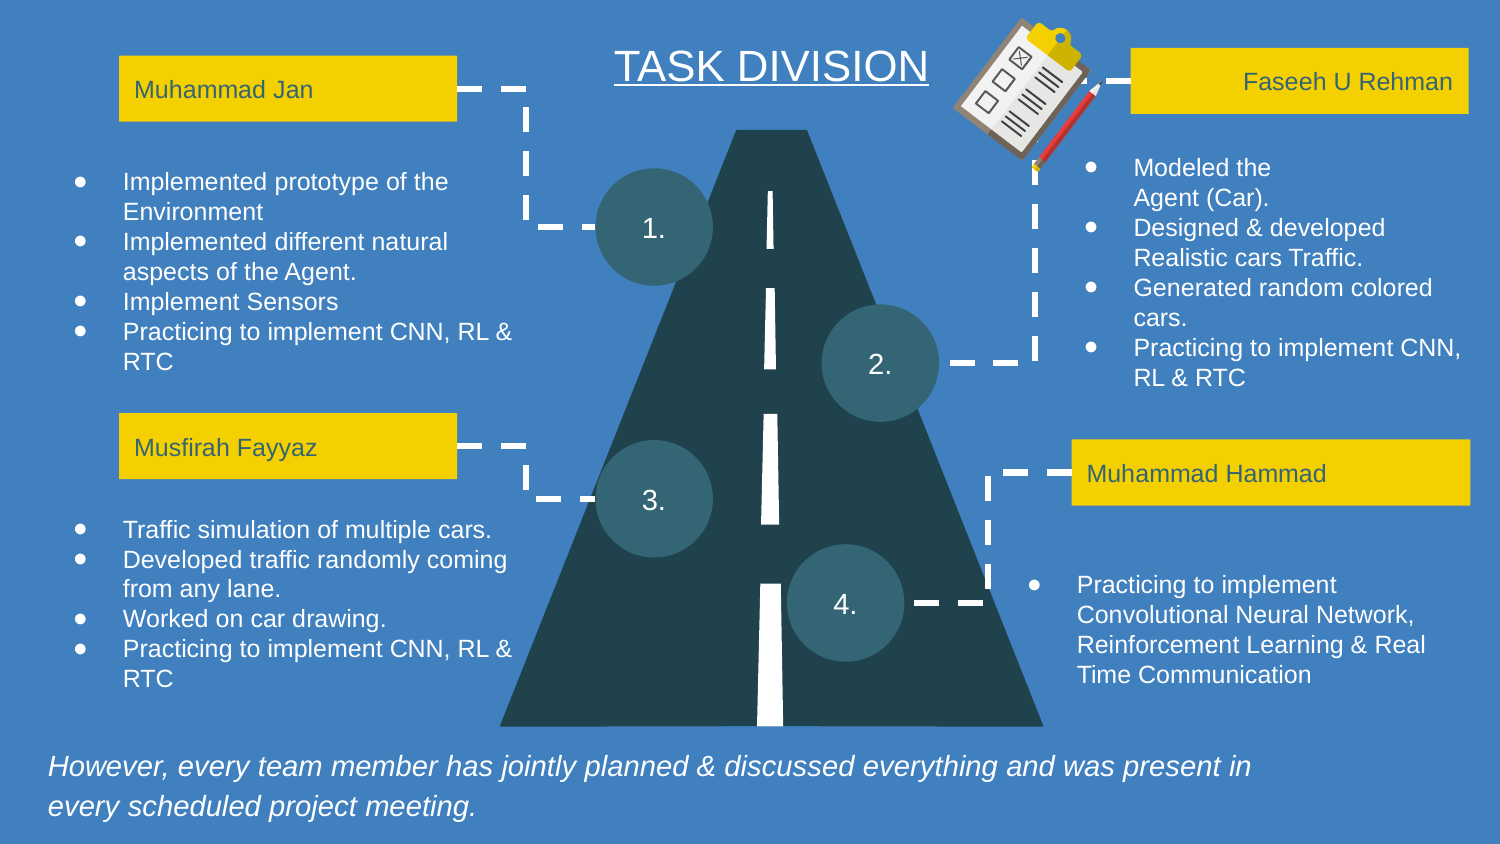

# TASK DIVISION
Faseeh U Rehman
Modeled the
Agent (Car).
Designed & developed Realistic cars Traffic.
Generated random colored cars.
Practicing to implement CNN, RL & RTC
Muhammad Jan

1.
Implemented prototype of the Environment
Implemented different natural aspects of the Agent.
Implement Sensors
Practicing to implement CNN, RL & RTC
2.
Musfirah Fayyaz
Traffic simulation of multiple cars.
Developed traffic randomly coming from any lane.
Worked on car drawing.
Practicing to implement CNN, RL & RTC
Muhammad Hammad
Practicing to implement Convolutional Neural Network, Reinforcement Learning & Real Time Communication

3.
4.
However, every team member has jointly planned & discussed everything and was present in every scheduled project meeting.